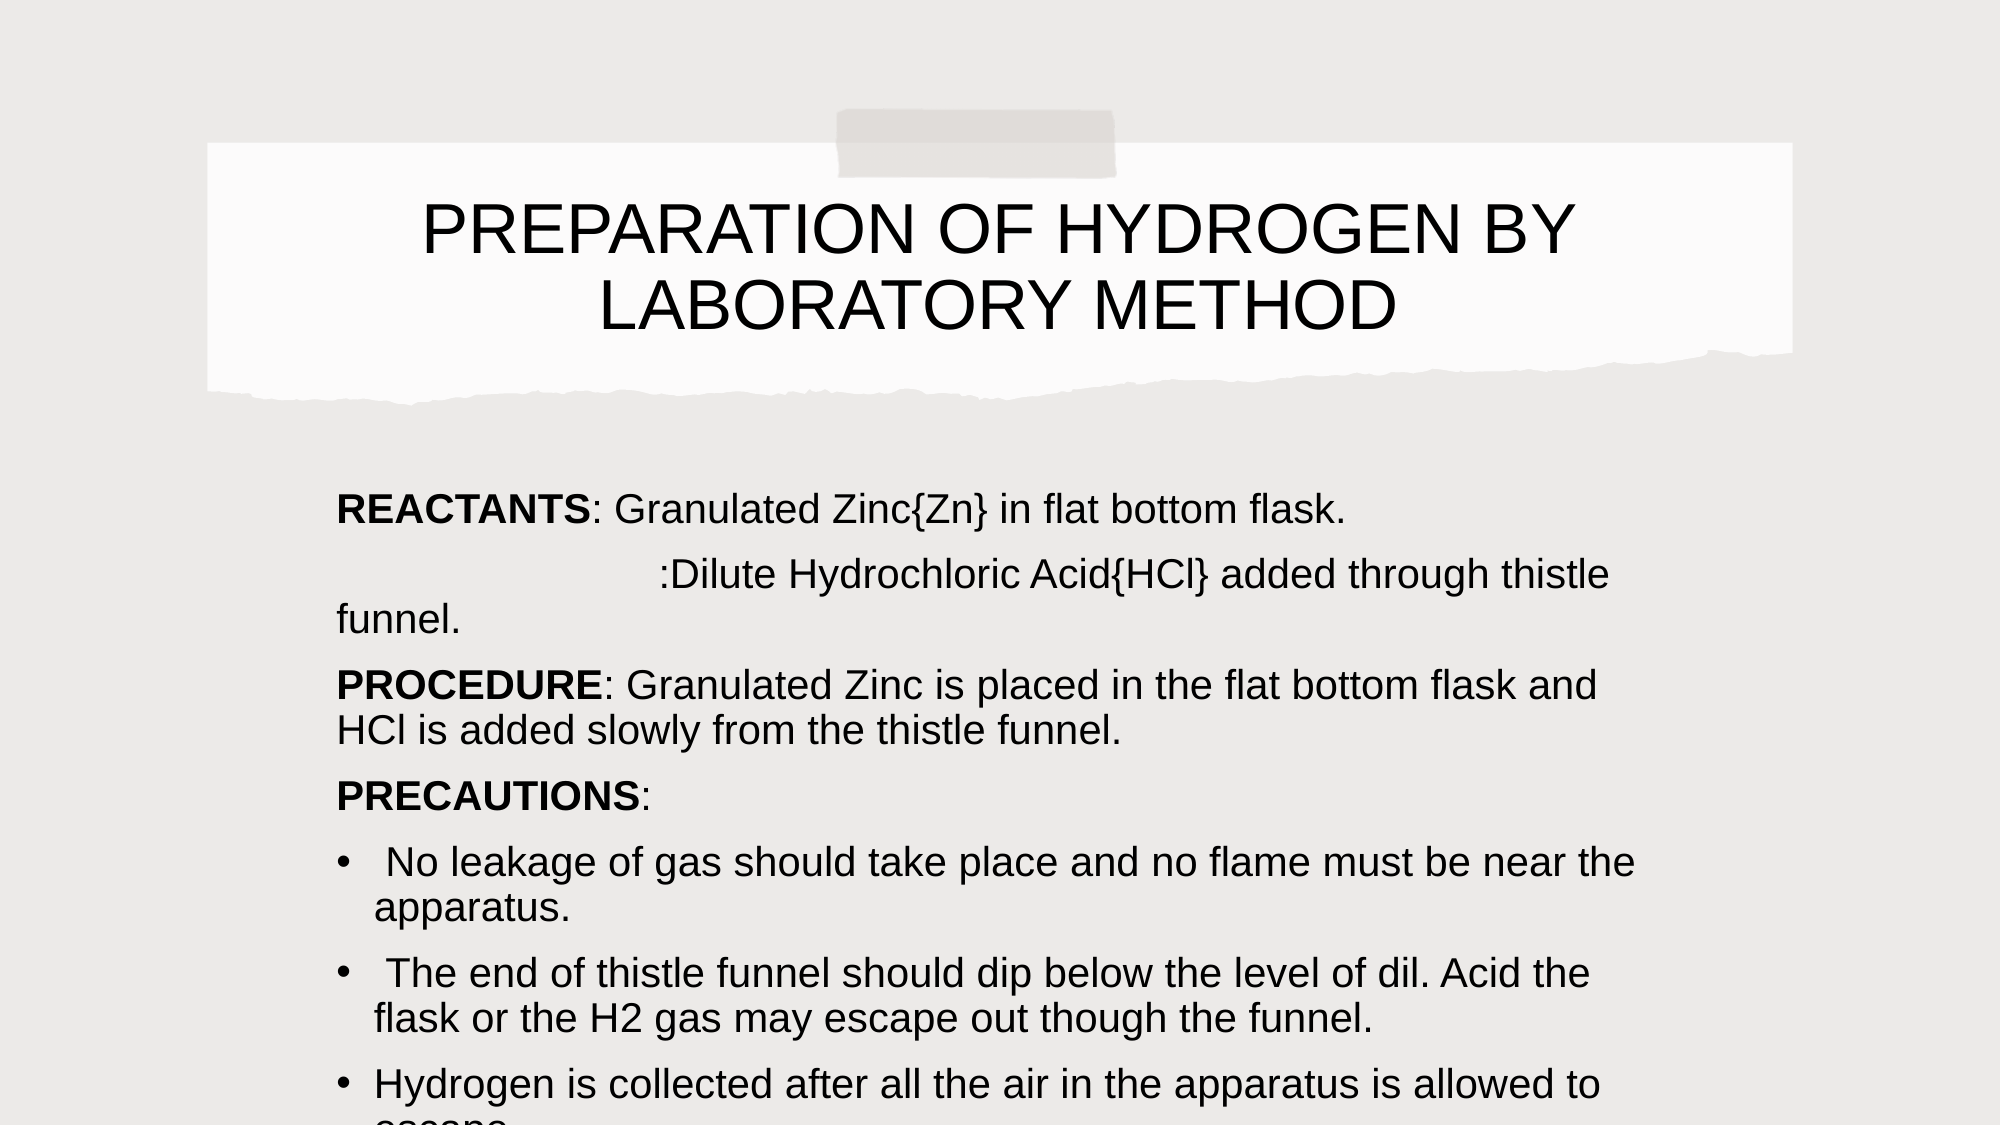

# PREPARATION OF HYDROGEN BY LABORATORY METHOD
REACTANTS: Granulated Zinc{Zn} in flat bottom flask.
                            :Dilute Hydrochloric Acid{HCl} added through thistle funnel.
PROCEDURE: Granulated Zinc is placed in the flat bottom flask and HCl is added slowly from the thistle funnel.
PRECAUTIONS:
 No leakage of gas should take place and no flame must be near the apparatus.
 The end of thistle funnel should dip below the level of dil. Acid the  flask or the H2 gas may escape out though the funnel.
Hydrogen is collected after all the air in the apparatus is allowed to escape.